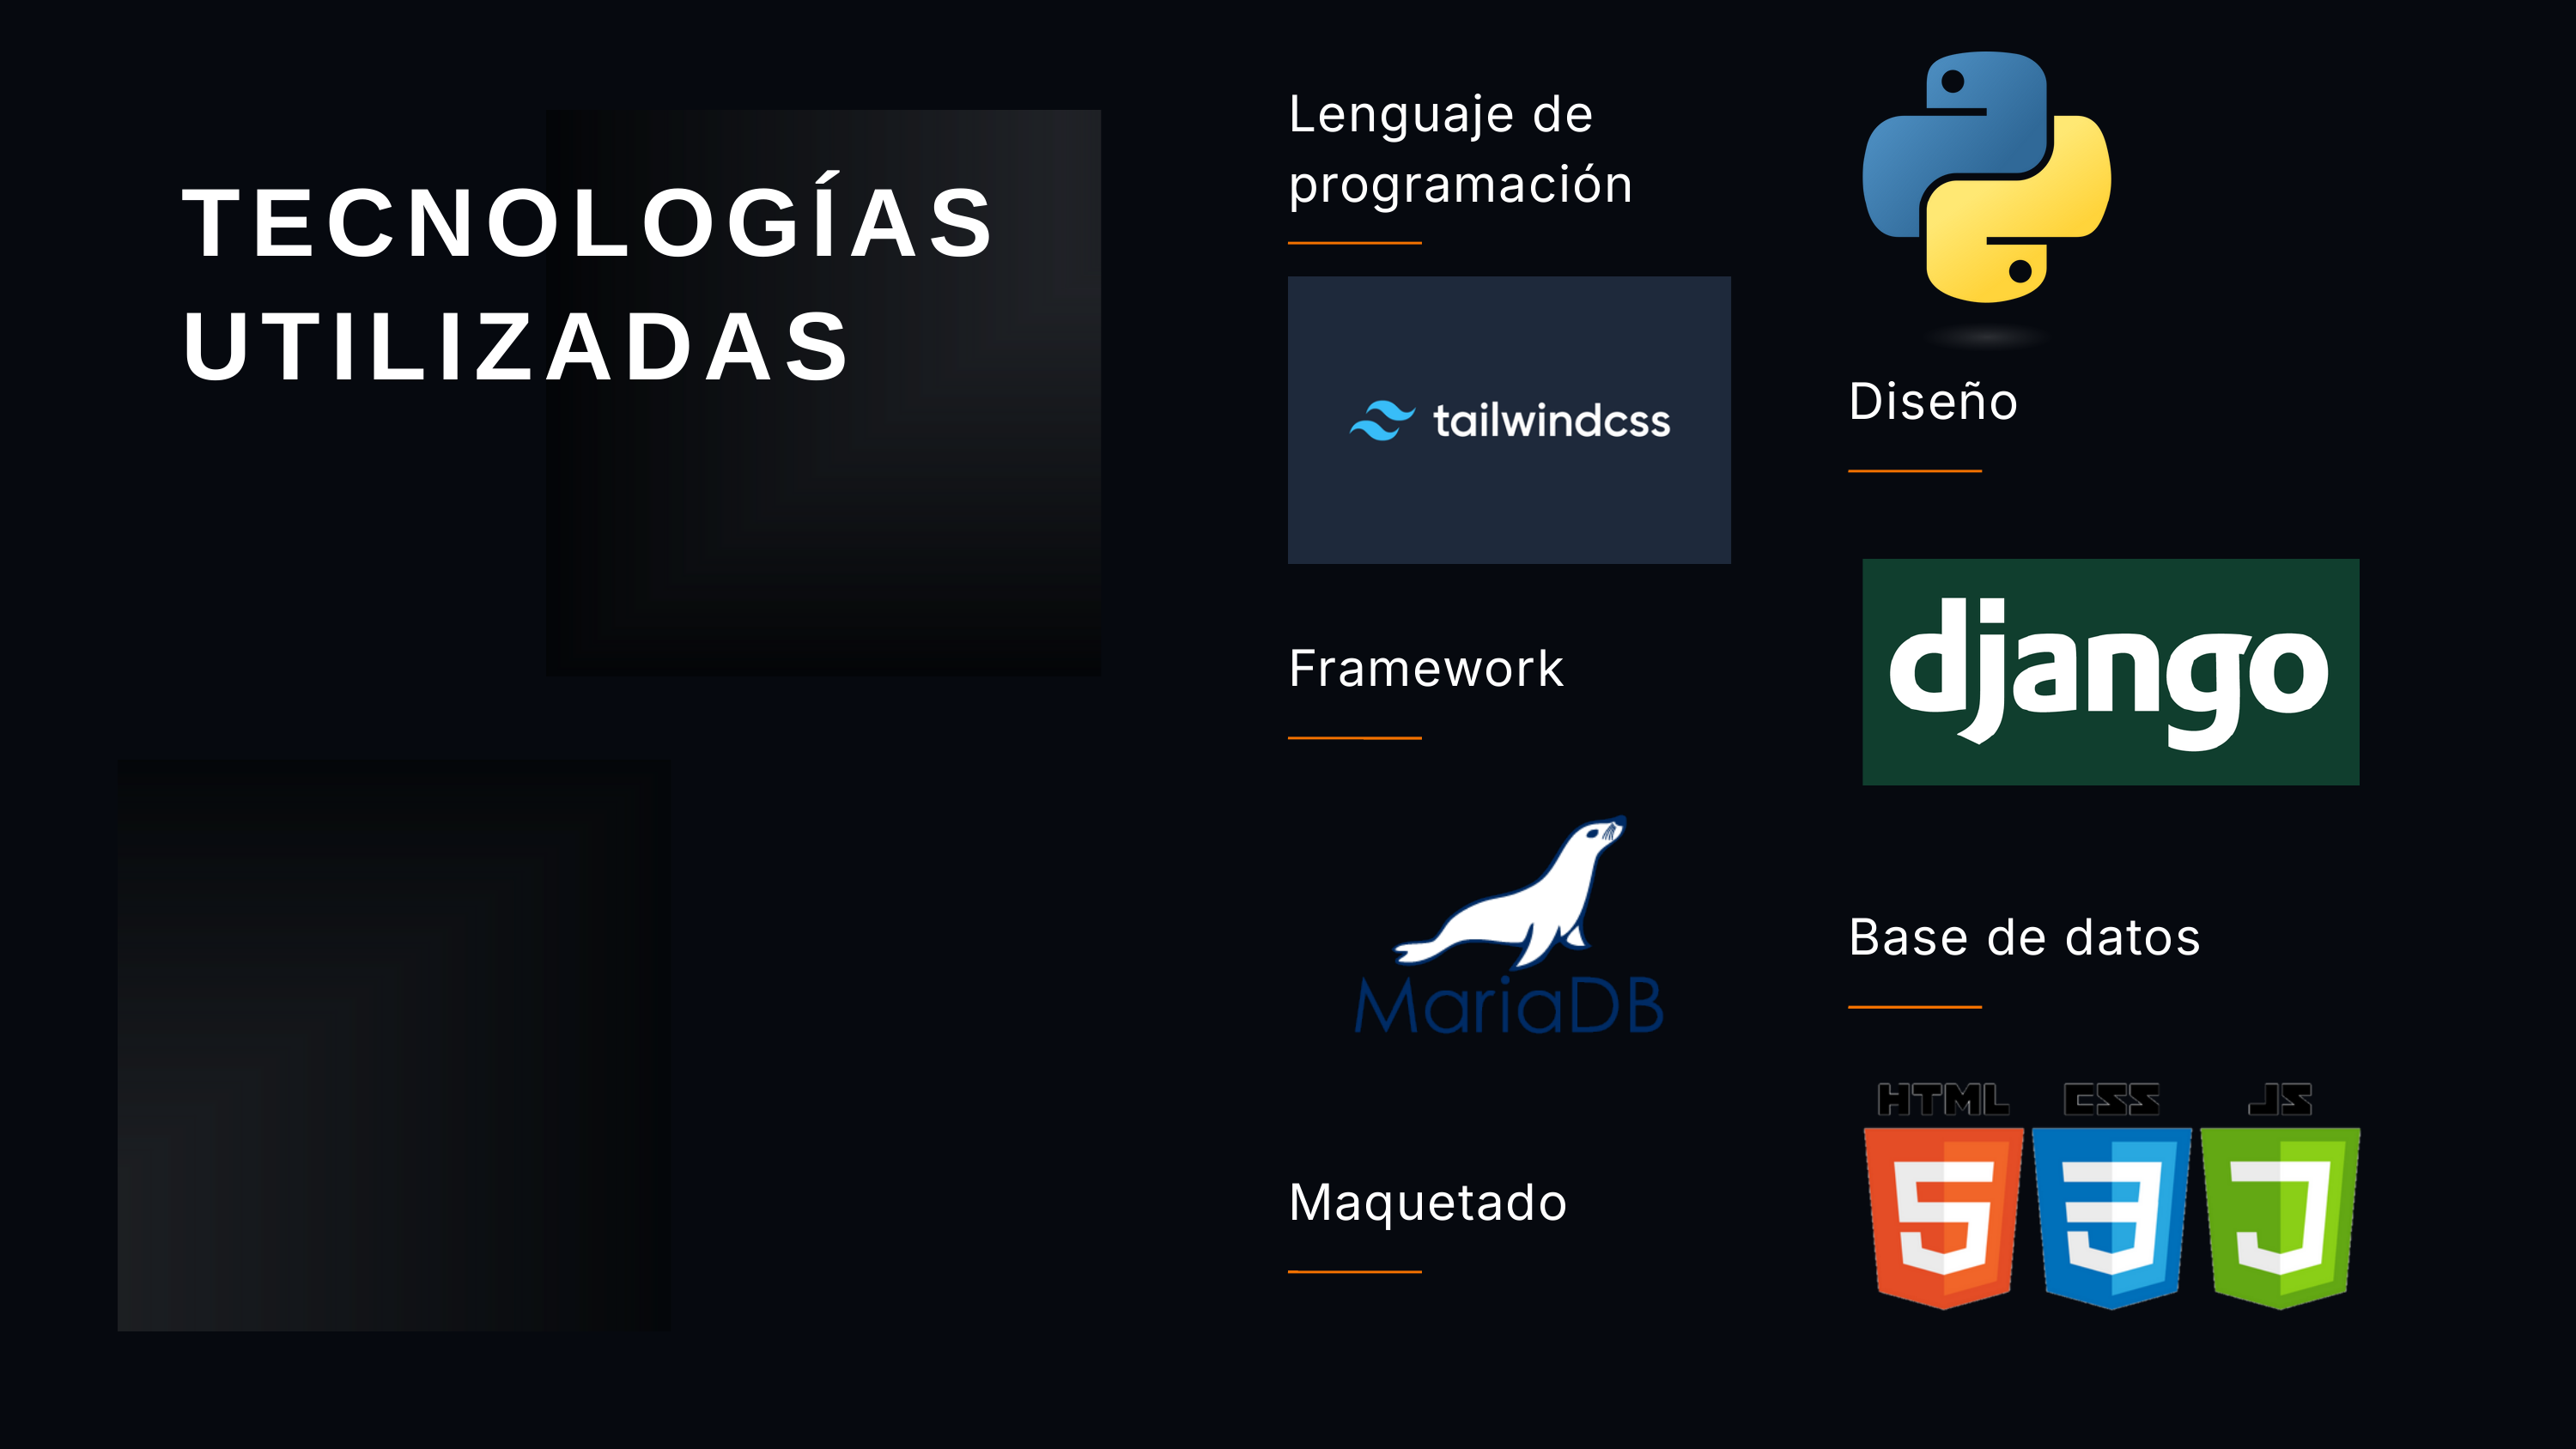

Lenguaje de programación

TECNOLOGÍAS UTILIZADAS

Diseño

Framework

Base de datos

Maquetado